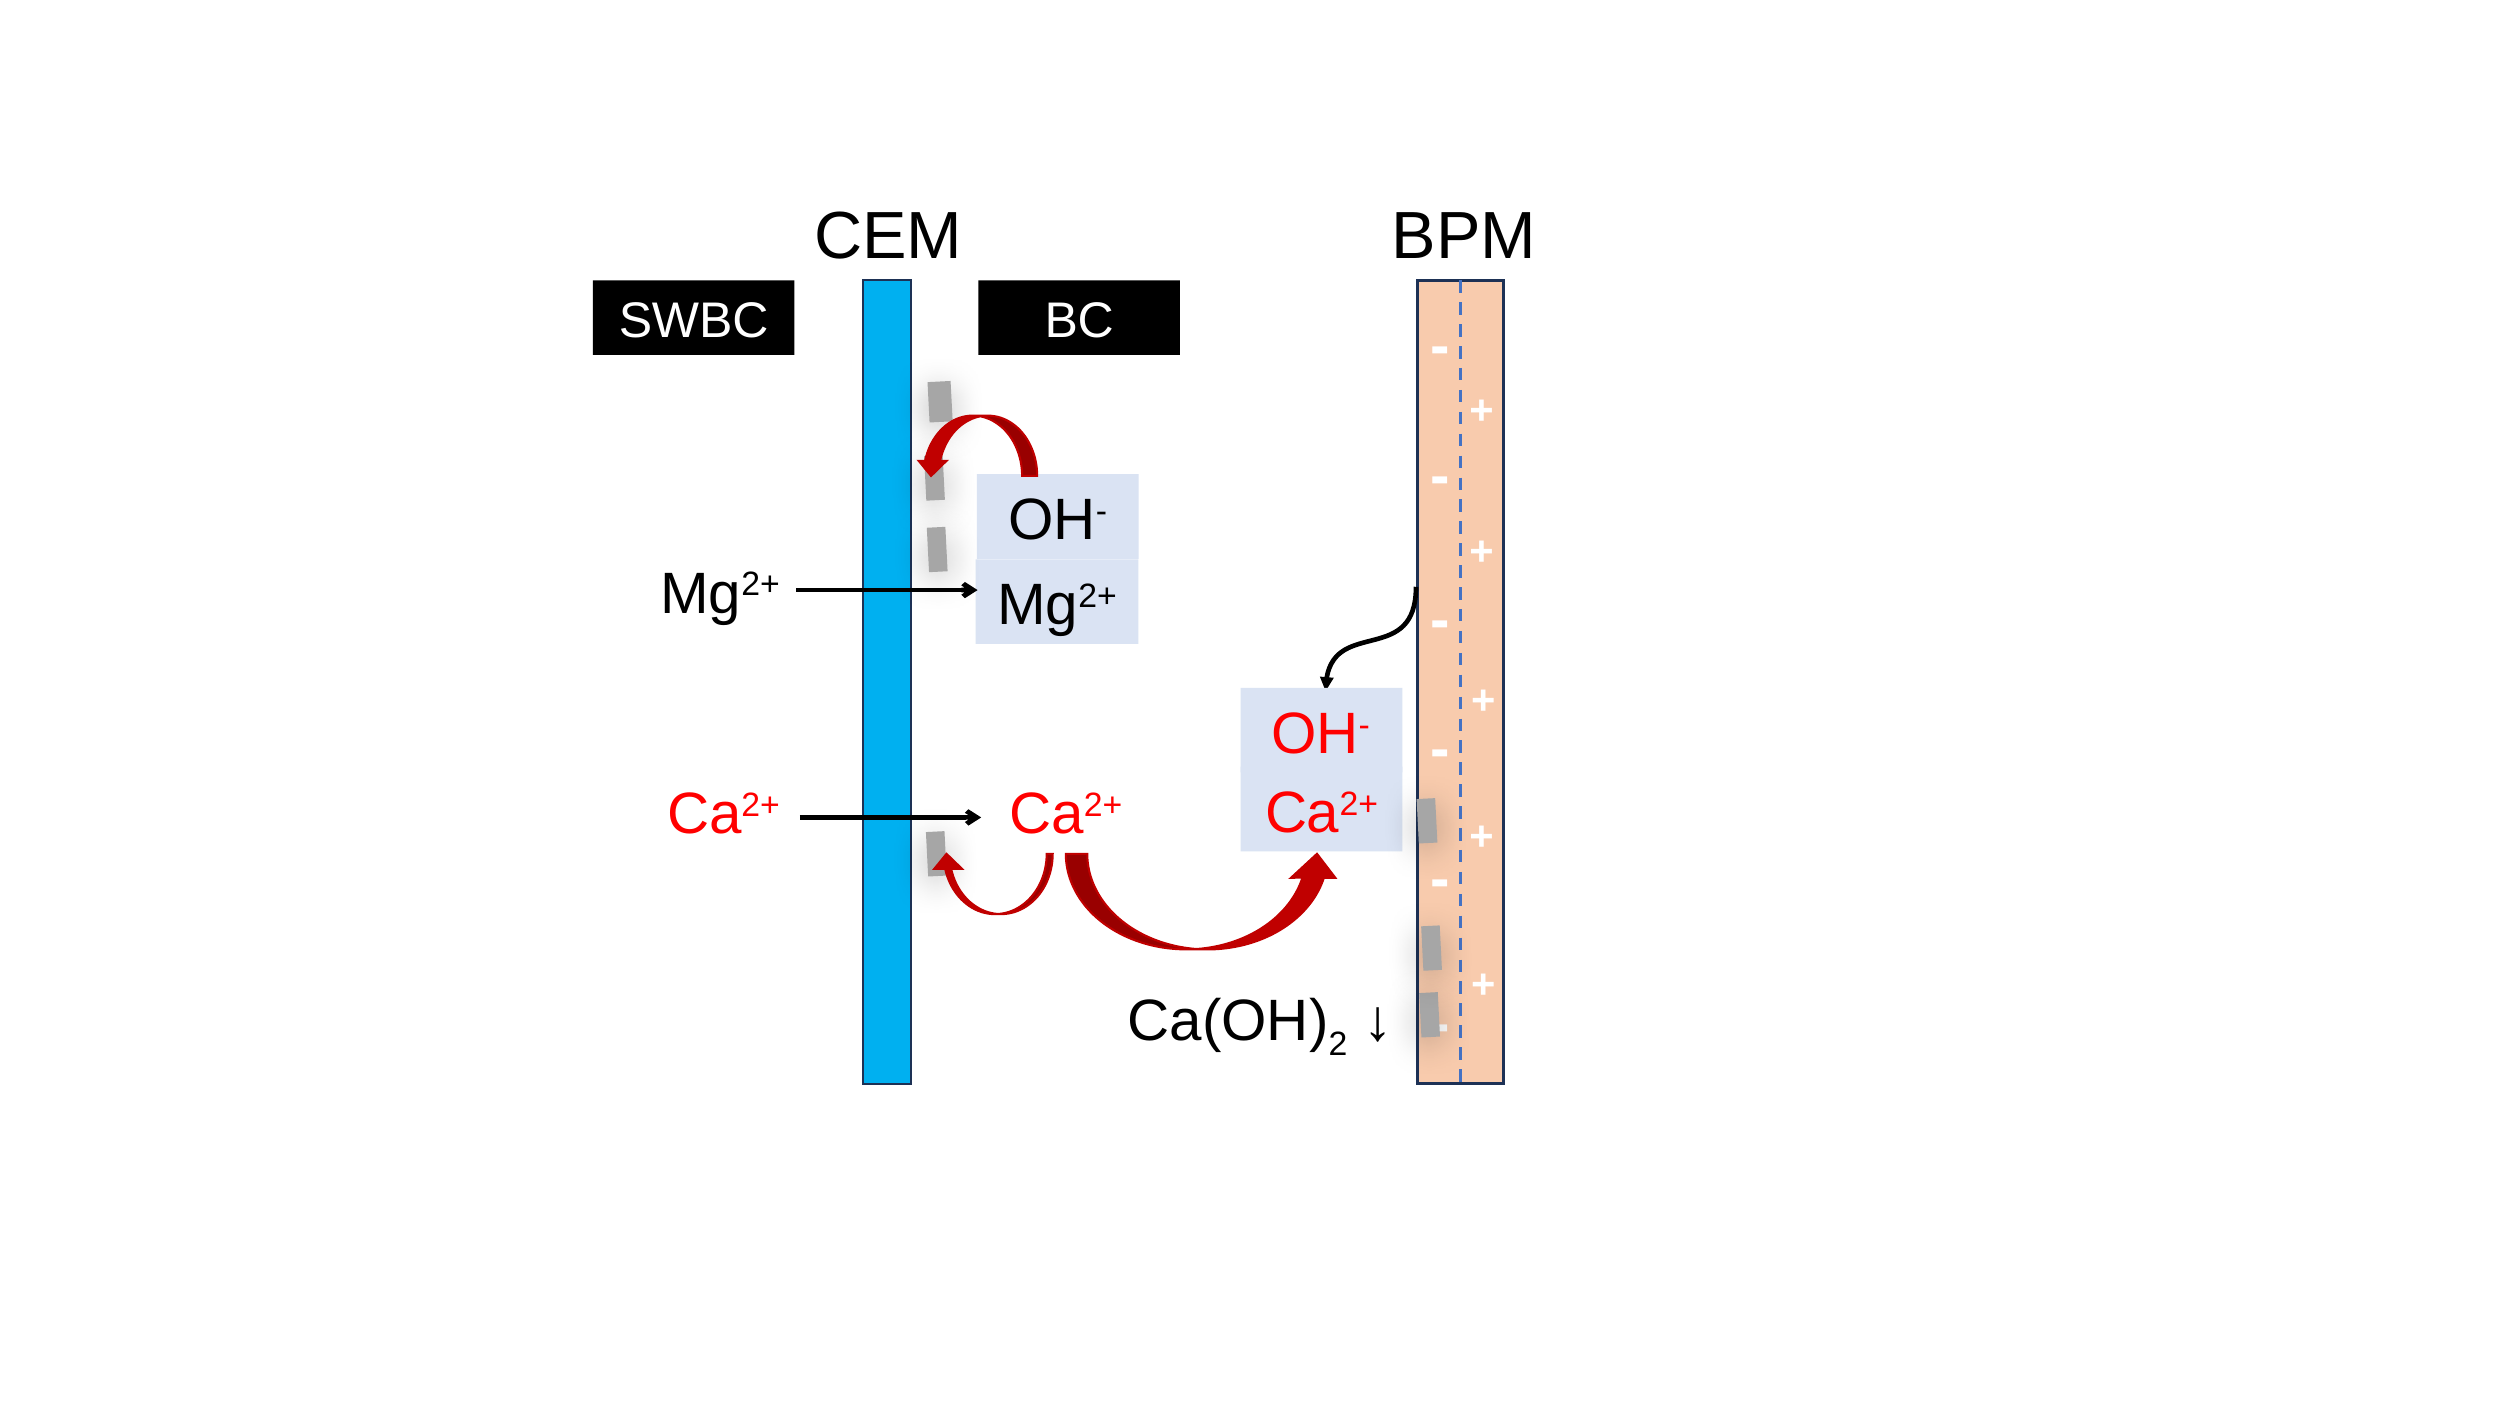

CEM
BPM

BC
SWBC

-
+

-

OH-
Mg2+
+

Mg2+
-
+
 OH-
-

Ca2+
Ca2+
Ca2+

+

-

+
Ca(OH)2 ↓
-